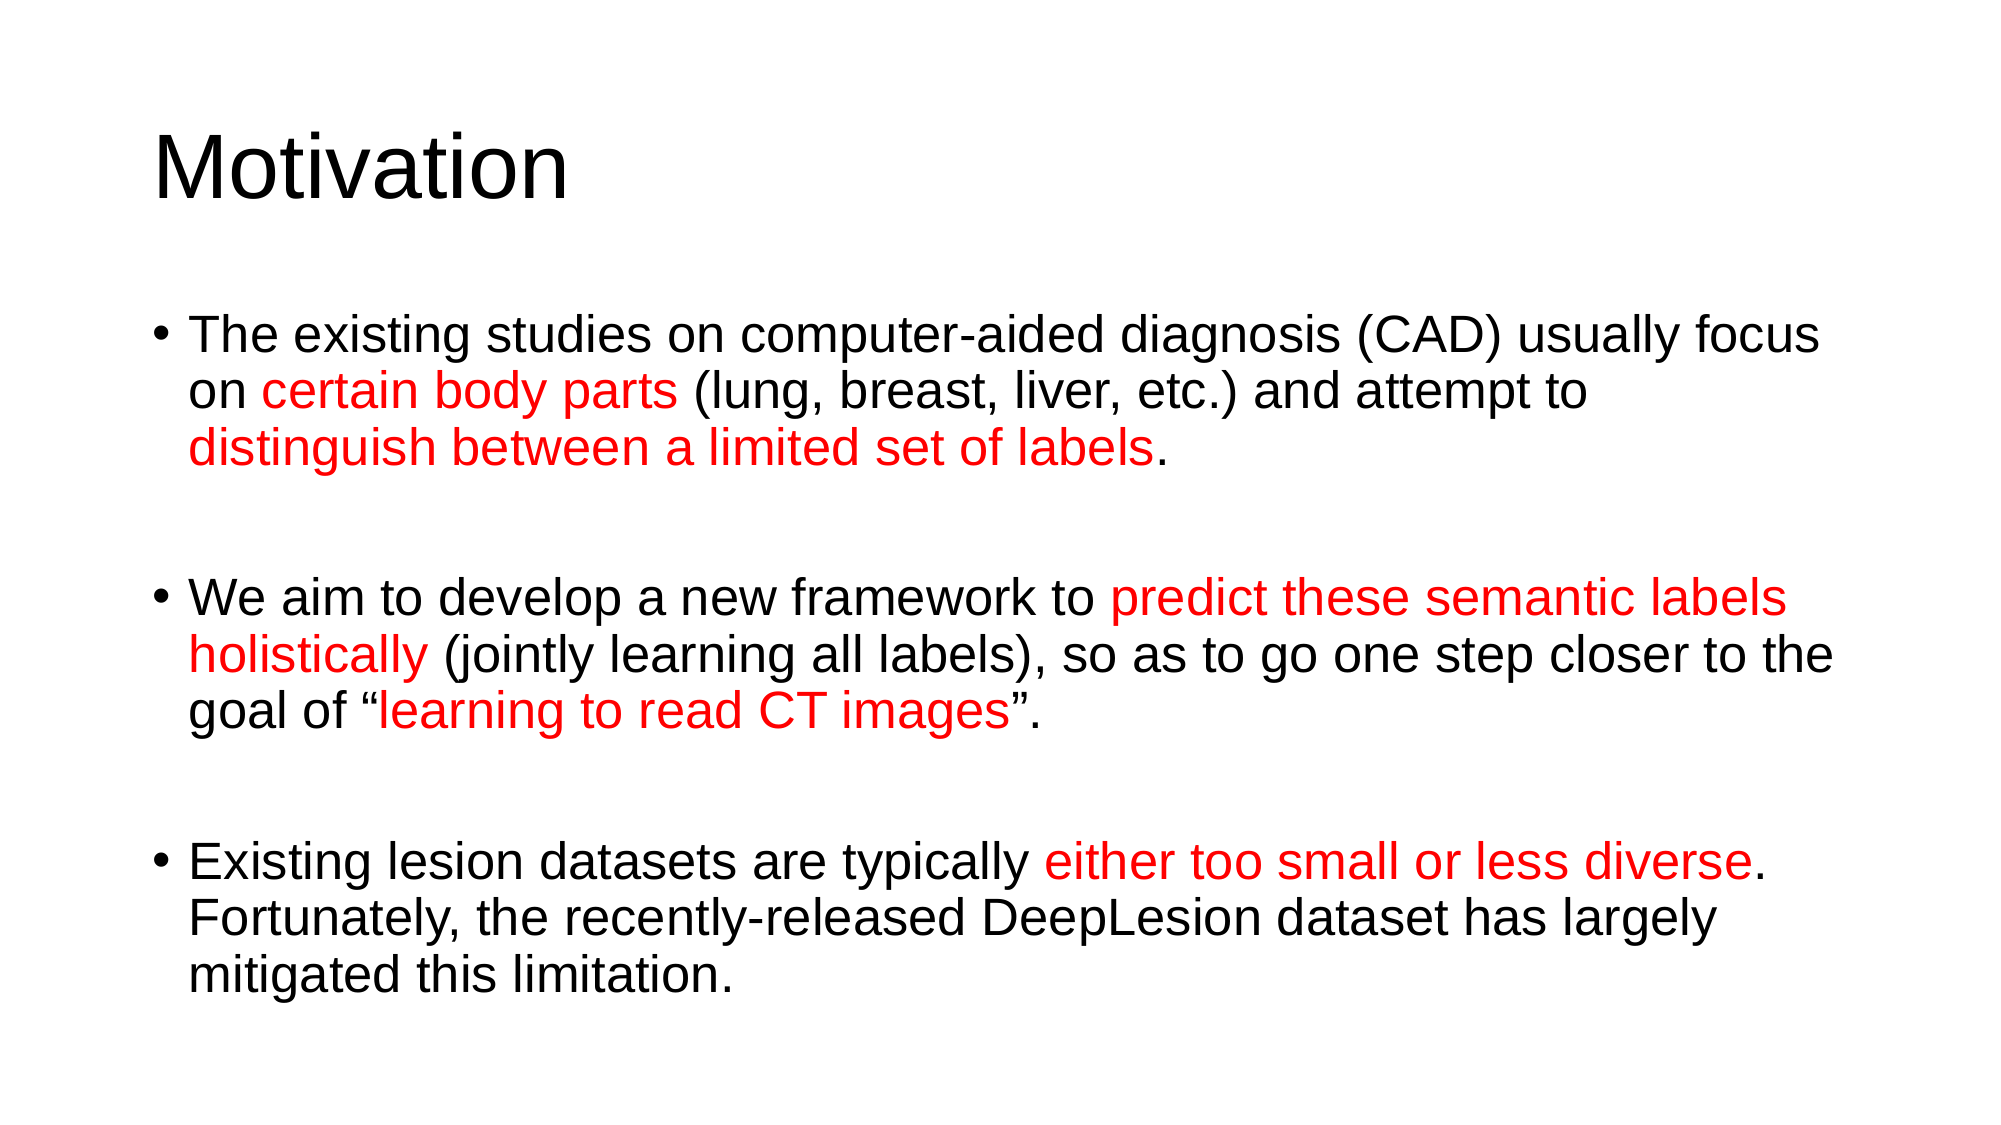

# Motivation
The existing studies on computer-aided diagnosis (CAD) usually focus on certain body parts (lung, breast, liver, etc.) and attempt to distinguish between a limited set of labels.

We aim to develop a new framework to predict these semantic labels holistically (jointly learning all labels), so as to go one step closer to the goal of “learning to read CT images”.

Existing lesion datasets are typically either too small or less diverse. Fortunately, the recently-released DeepLesion dataset has largely mitigated this limitation.